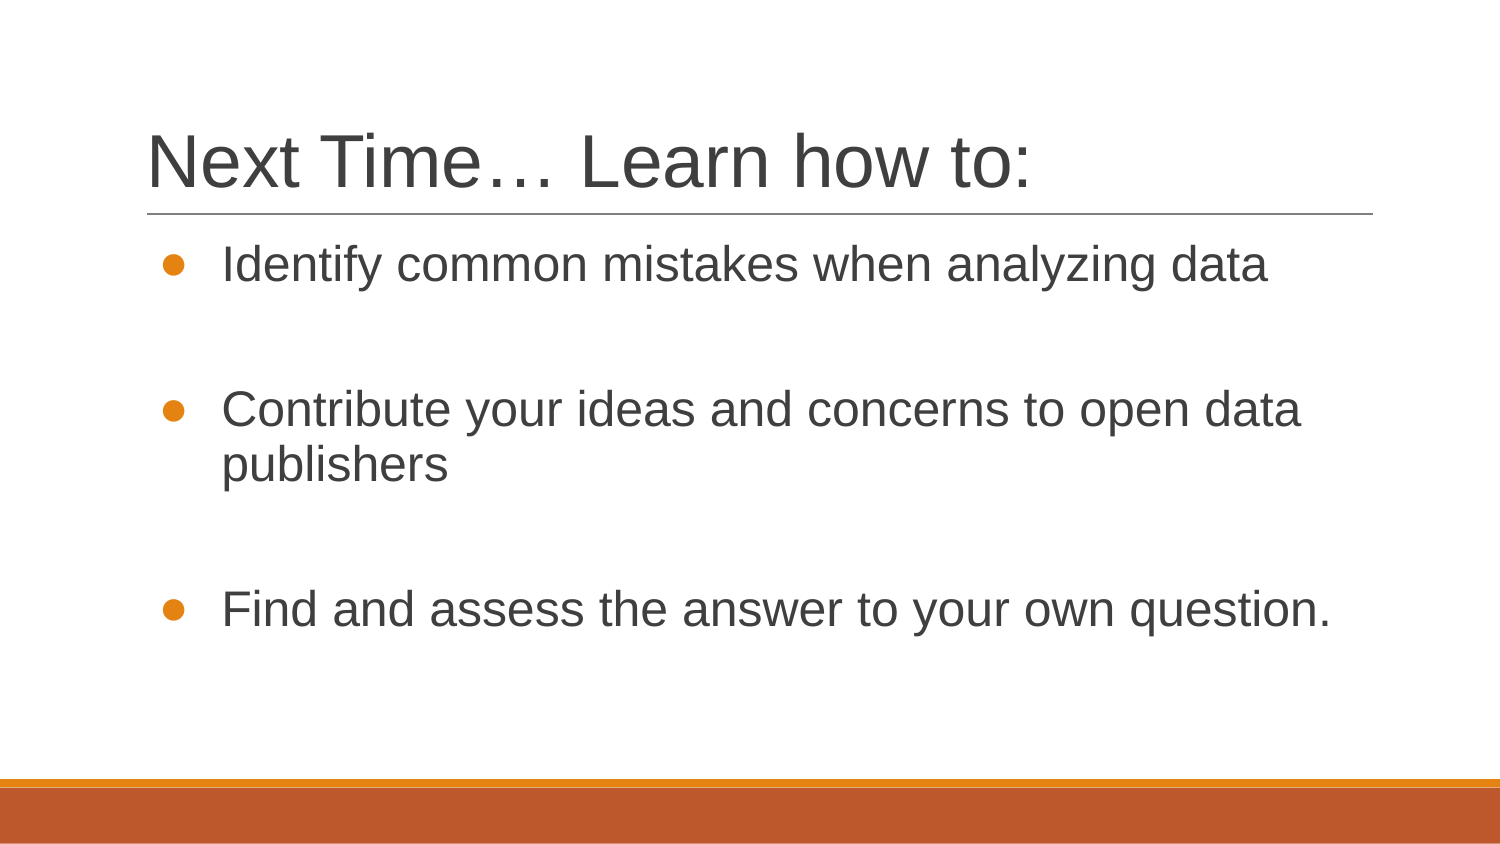

# Next Time… Learn how to:
Identify common mistakes when analyzing data

Contribute your ideas and concerns to open data publishers

Find and assess the answer to your own question.